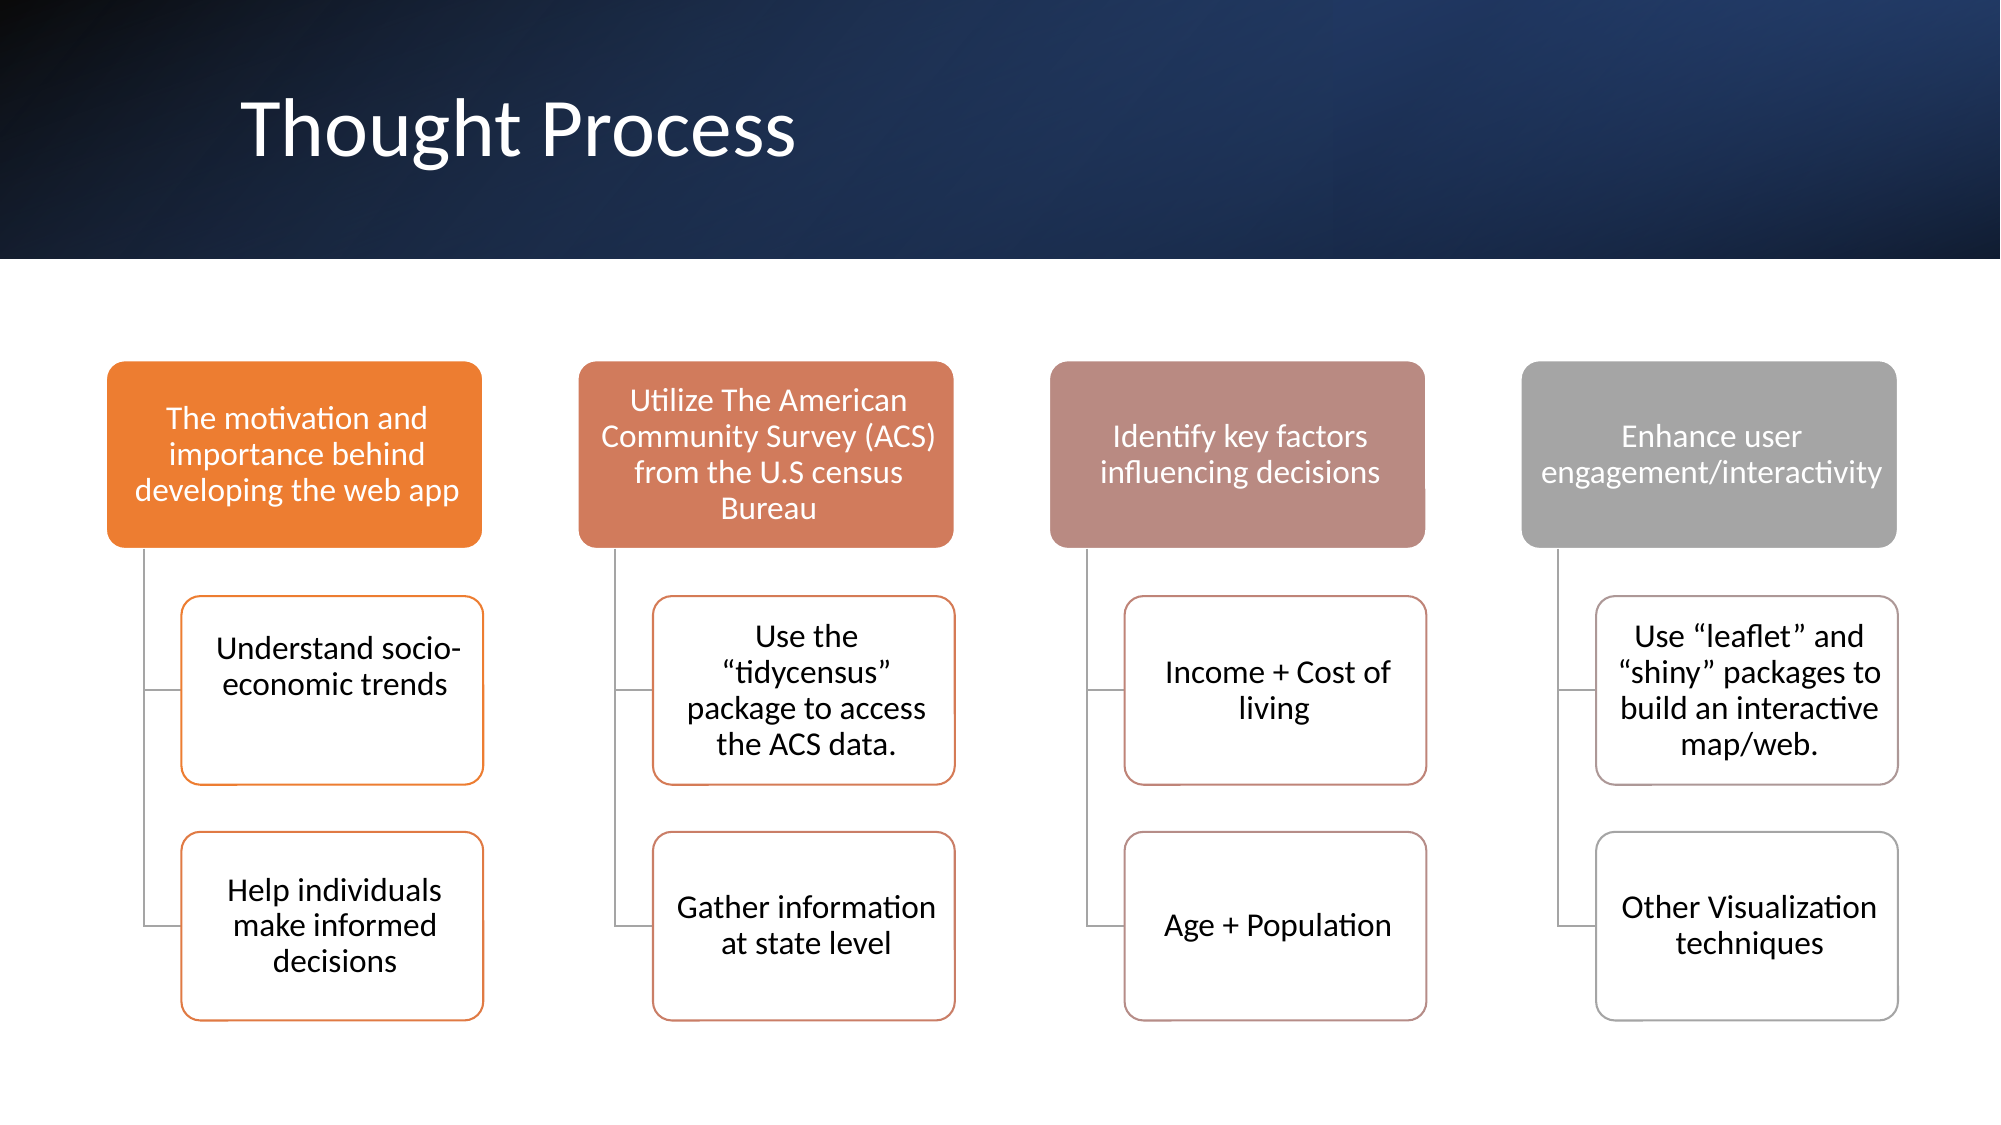

# Thought Process
The motivation and importance behind developing the web app
 Understand socio-economic trends

Help individuals make informed decisions
Utilize The American Community Survey (ACS) from the U.S census Bureau
Use the “tidycensus” package to access the ACS data.
Gather information at state level
Identify key factors influencing decisions
Income + Cost of living
Age + Population
Enhance user engagement/interactivity
Use “leaflet” and “shiny” packages to build an interactive map/web.
Other Visualization techniques